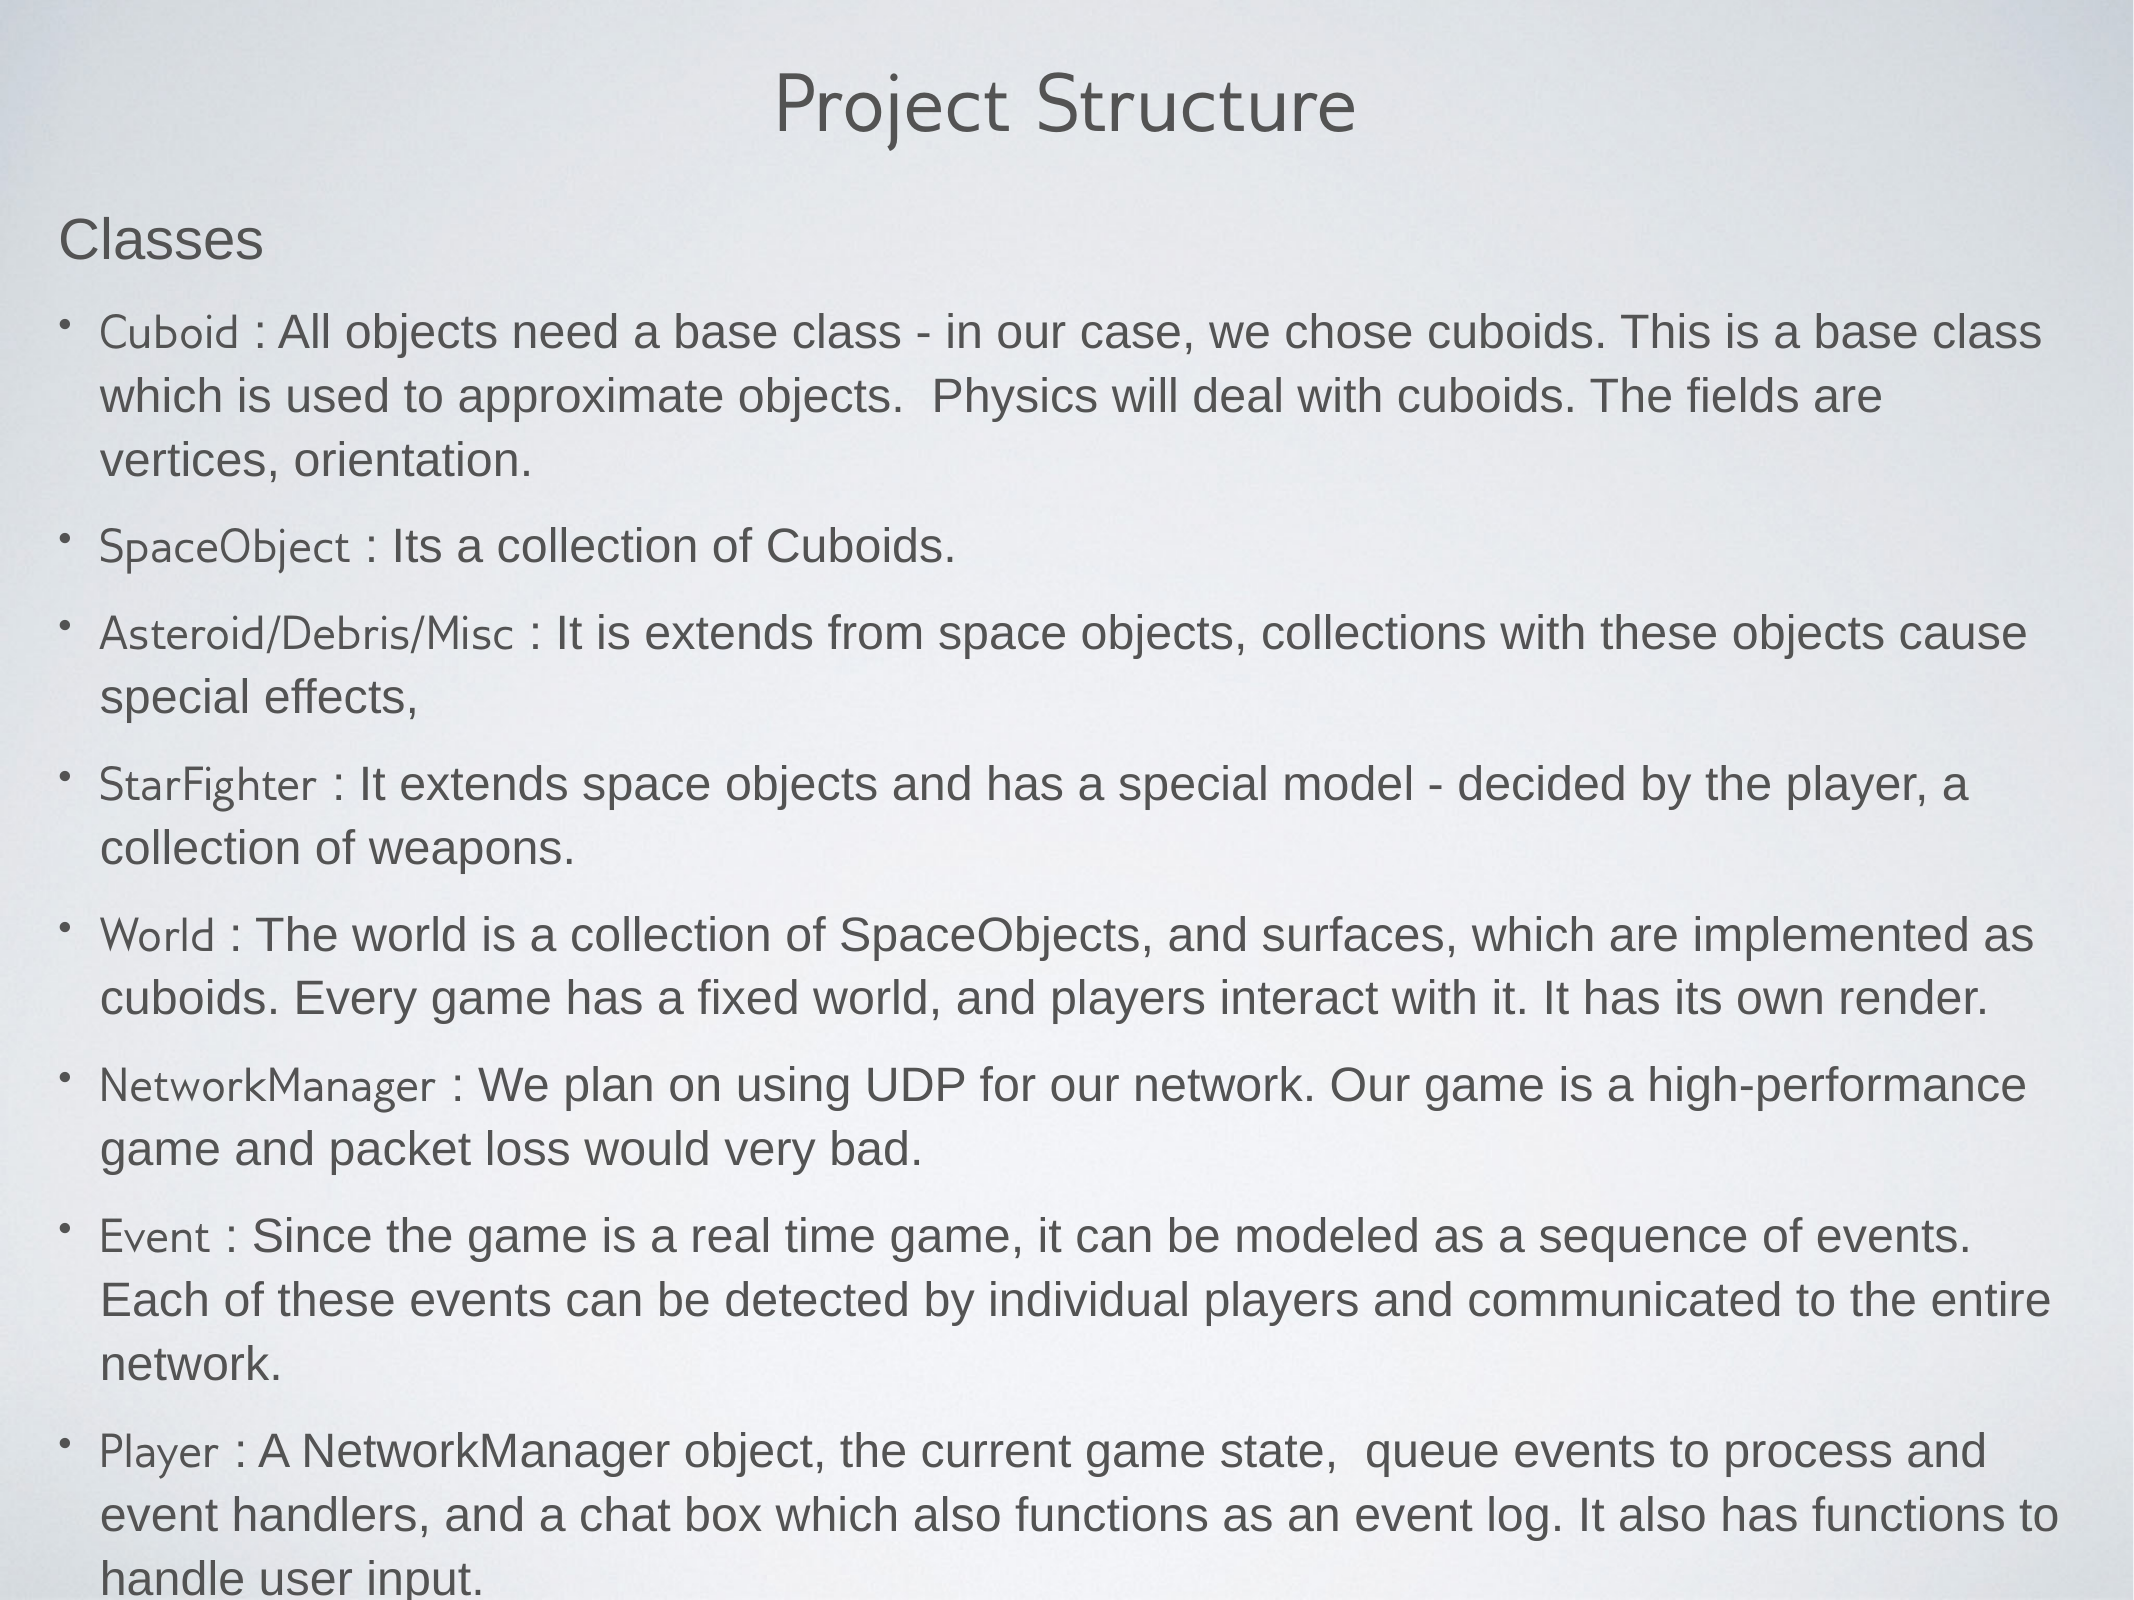

Project Structure
Classes
Cuboid : All objects need a base class - in our case, we chose cuboids. This is a base class which is used to approximate objects.  Physics will deal with cuboids. The fields are vertices, orientation.
SpaceObject : Its a collection of Cuboids.
Asteroid/Debris/Misc : It is extends from space objects, collections with these objects cause special effects,
StarFighter : It extends space objects and has a special model - decided by the player, a collection of weapons.
World : The world is a collection of SpaceObjects, and surfaces, which are implemented as cuboids. Every game has a fixed world, and players interact with it. It has its own render.
NetworkManager : We plan on using UDP for our network. Our game is a high-performance game and packet loss would very bad.
Event : Since the game is a real time game, it can be modeled as a sequence of events. Each of these events can be detected by individual players and communicated to the entire network.
Player : A NetworkManager object, the current game state,  queue events to process and event handlers, and a chat box which also functions as an event log. It also has functions to handle user input.
AIPlayer : The AI player extends the Player, but instead of being controlled by user input, it is controlled by code.